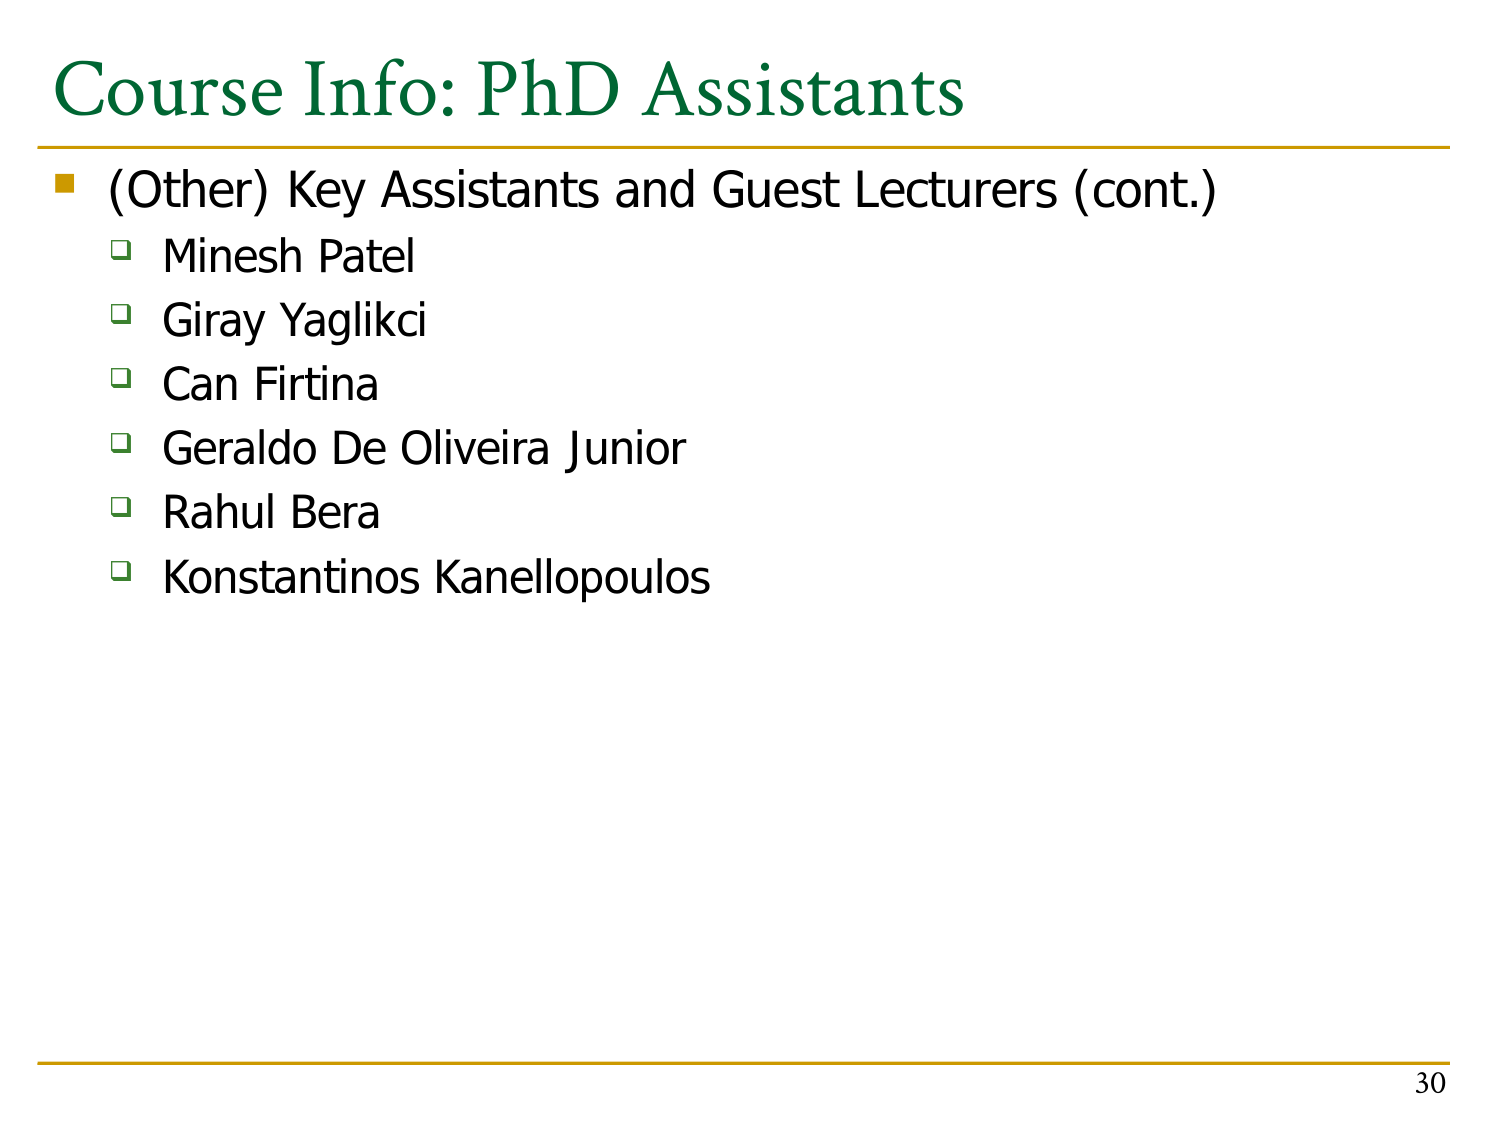

# Course Info: PhD Assistants
(Other) Key Assistants and Guest Lecturers (cont.)
Minesh Patel
Giray Yaglikci
Can Firtina
Geraldo De Oliveira Junior
Rahul Bera
Konstantinos Kanellopoulos
30